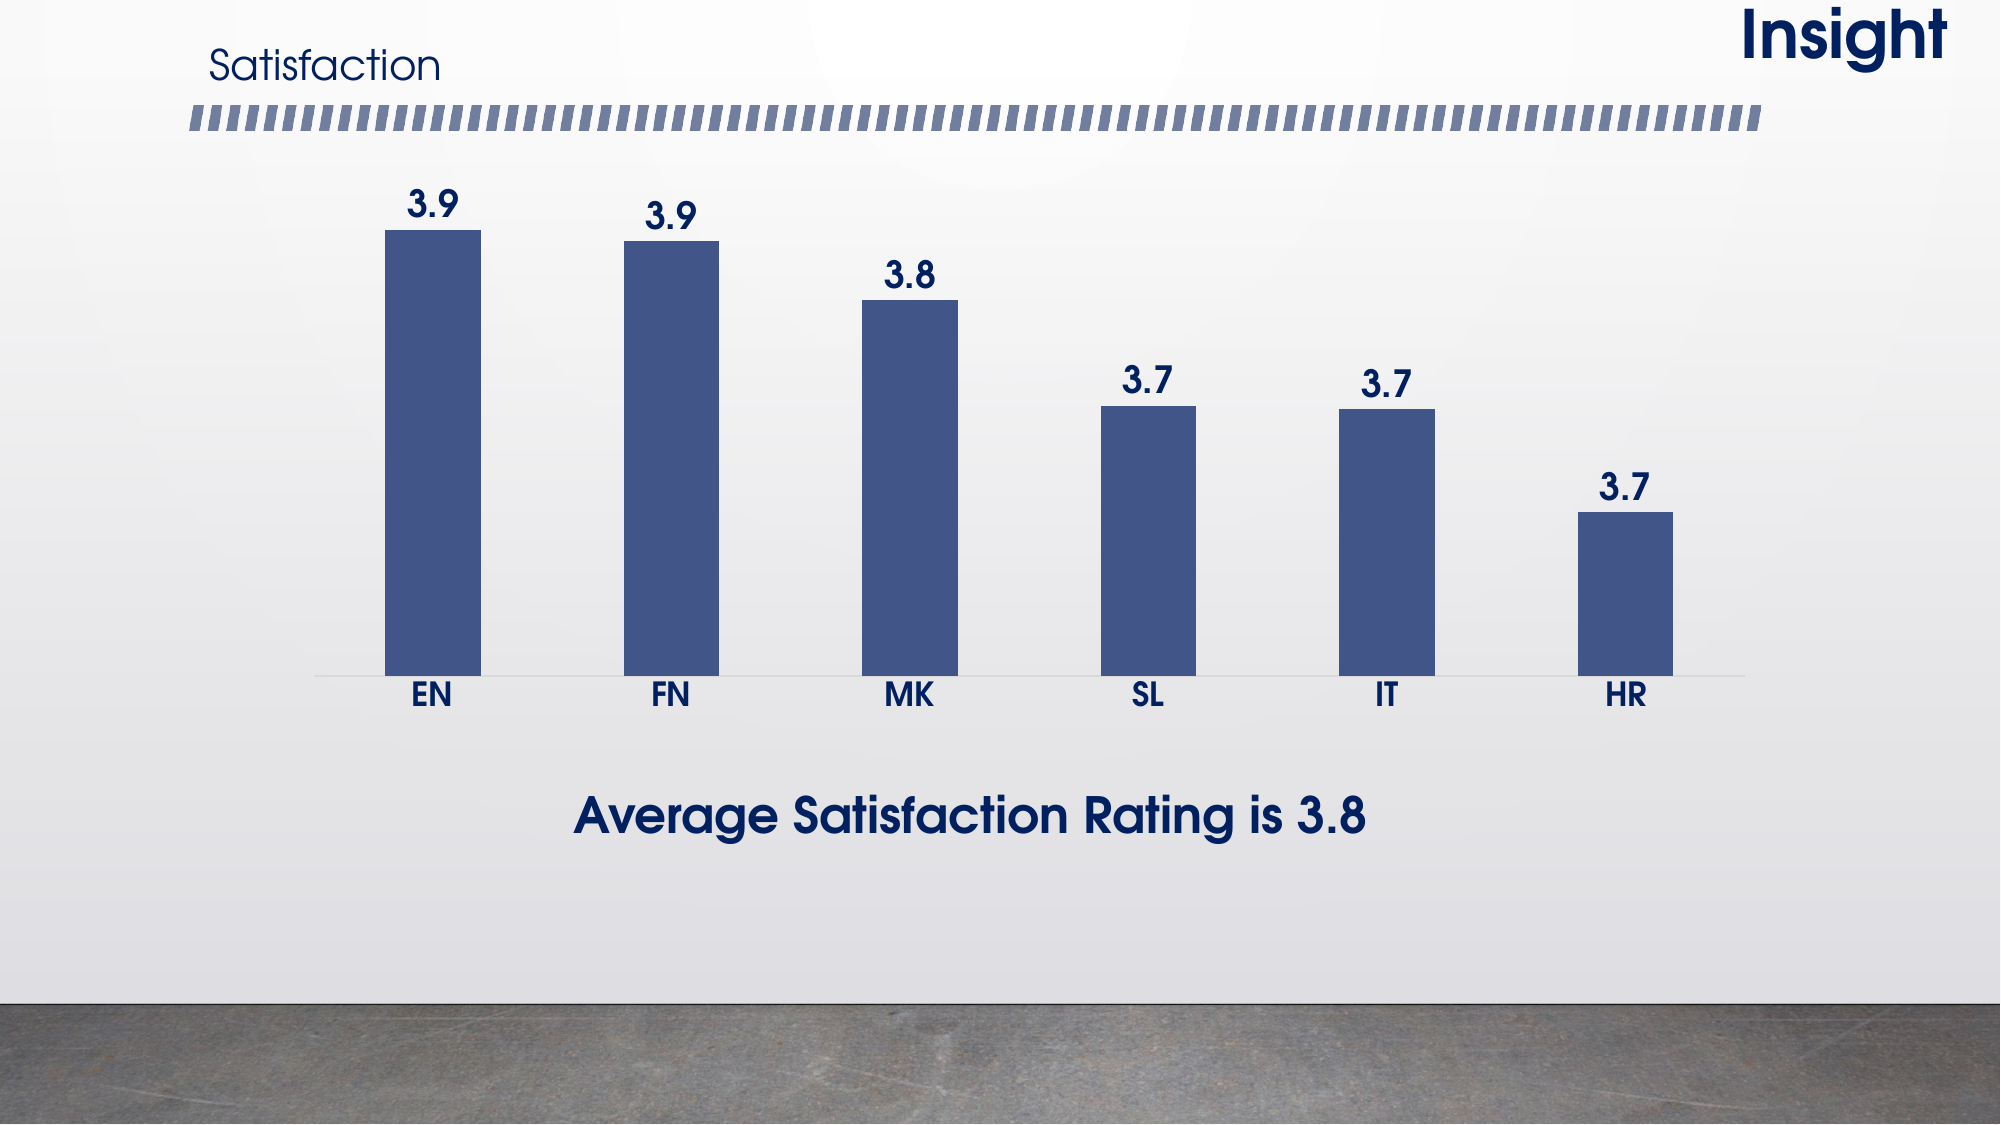

Insight
# Satisfaction

### Chart

| Category | Total |
|---|---|
| EN | 3.87619047619048 |
| FN | 3.868067226890756 |
| MK | 3.8248000000000006 |
| SL | 3.7477707006369427 |
| IT | 3.7450704225352087 |
| HR | 3.669696969696966 |
Average Satisfaction Rating is 3.8